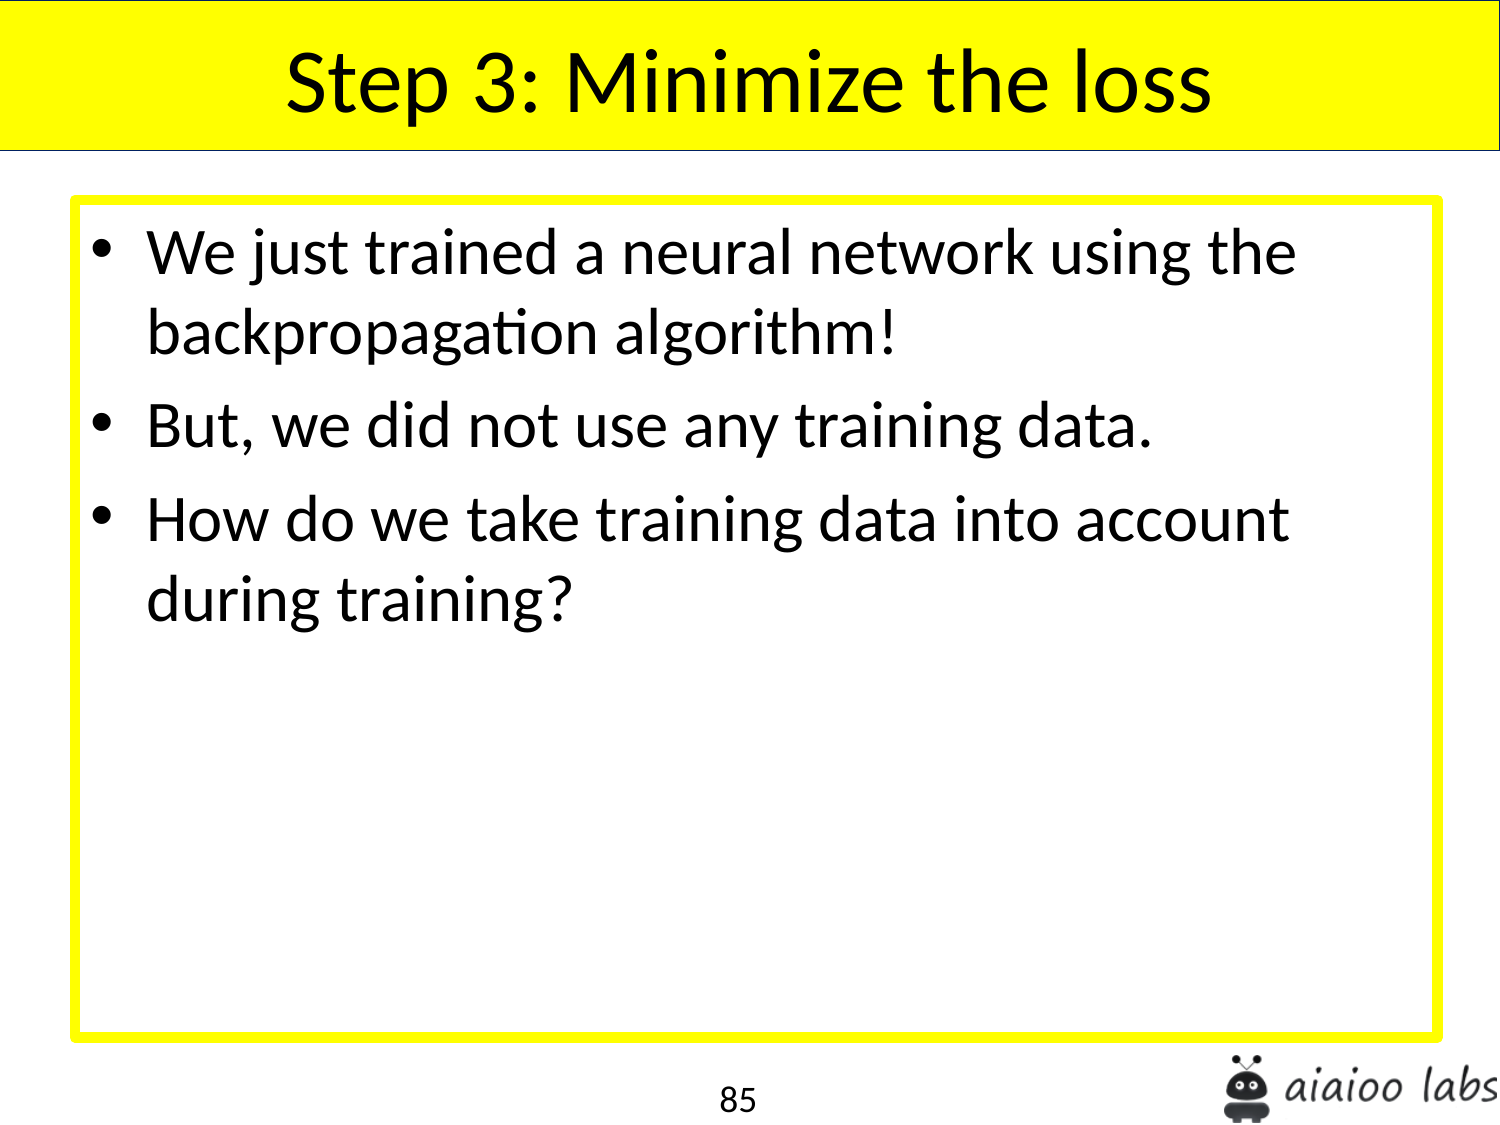

Step 3: Minimize the loss
We just trained a neural network using the backpropagation algorithm!
But, we did not use any training data.
How do we take training data into account during training?